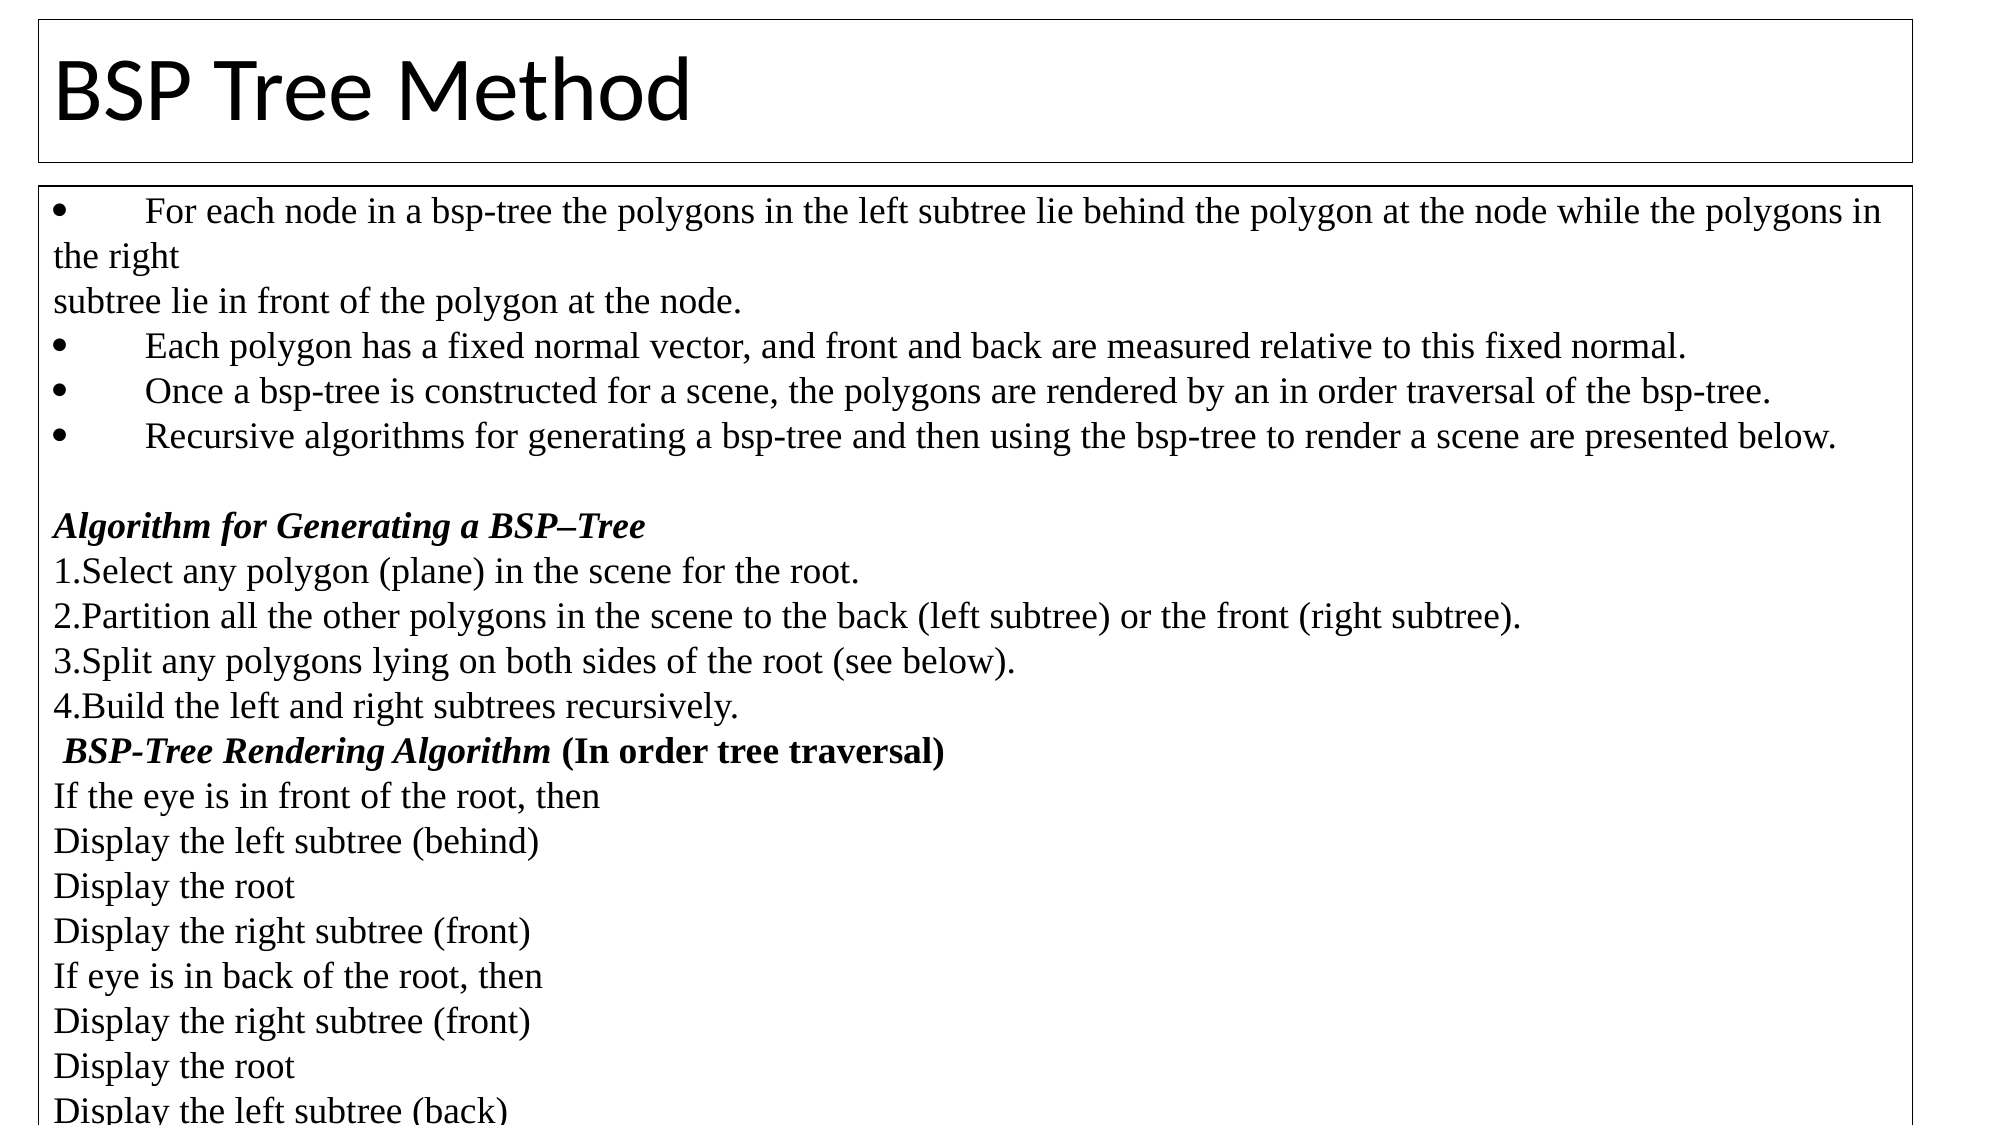

# BSP Tree Method
•        For each node in a bsp-tree the polygons in the left subtree lie behind the polygon at the node while the polygons in the right
subtree lie in front of the polygon at the node.
•        Each polygon has a fixed normal vector, and front and back are measured relative to this fixed normal.
•        Once a bsp-tree is constructed for a scene, the polygons are rendered by an in order traversal of the bsp-tree.
•        Recursive algorithms for generating a bsp-tree and then using the bsp-tree to render a scene are presented below.

Algorithm for Generating a BSP–Tree
Select any polygon (plane) in the scene for the root.
Partition all the other polygons in the scene to the back (left subtree) or the front (right subtree).
Split any polygons lying on both sides of the root (see below).
Build the left and right subtrees recursively.
 BSP-Tree Rendering Algorithm (In order tree traversal)
If the eye is in front of the root, then
Display the left subtree (behind)
Display the root
Display the right subtree (front)
If eye is in back of the root, then
Display the right subtree (front)
Display the root
Display the left subtree (back)